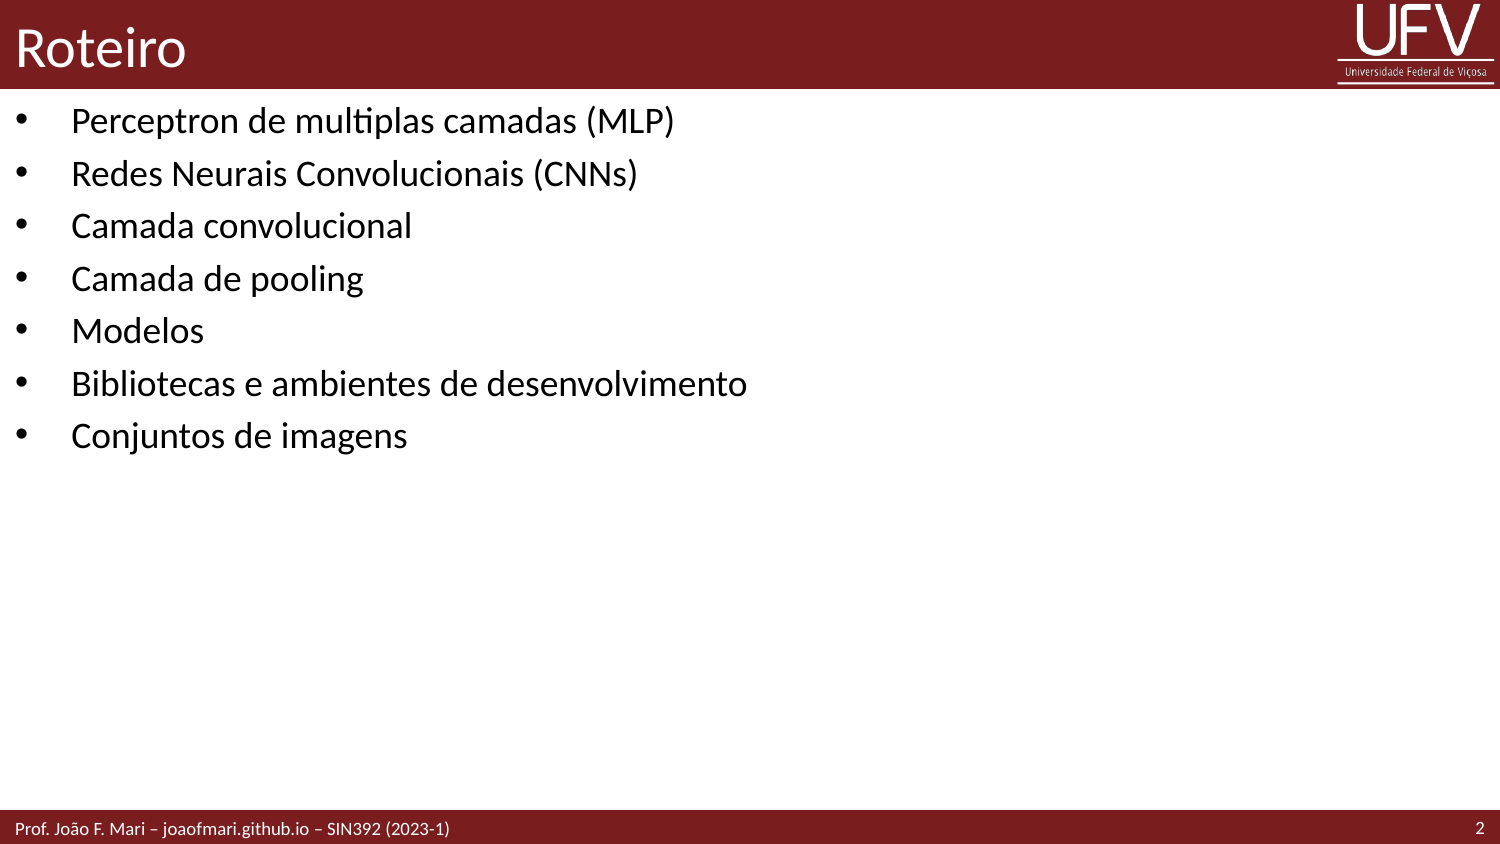

# Roteiro
Perceptron de multiplas camadas (MLP)
Redes Neurais Convolucionais (CNNs)
Camada convolucional
Camada de pooling
Modelos
Bibliotecas e ambientes de desenvolvimento
Conjuntos de imagens
2
Prof. João F. Mari – joaofmari.github.io – SIN392 (2023-1)